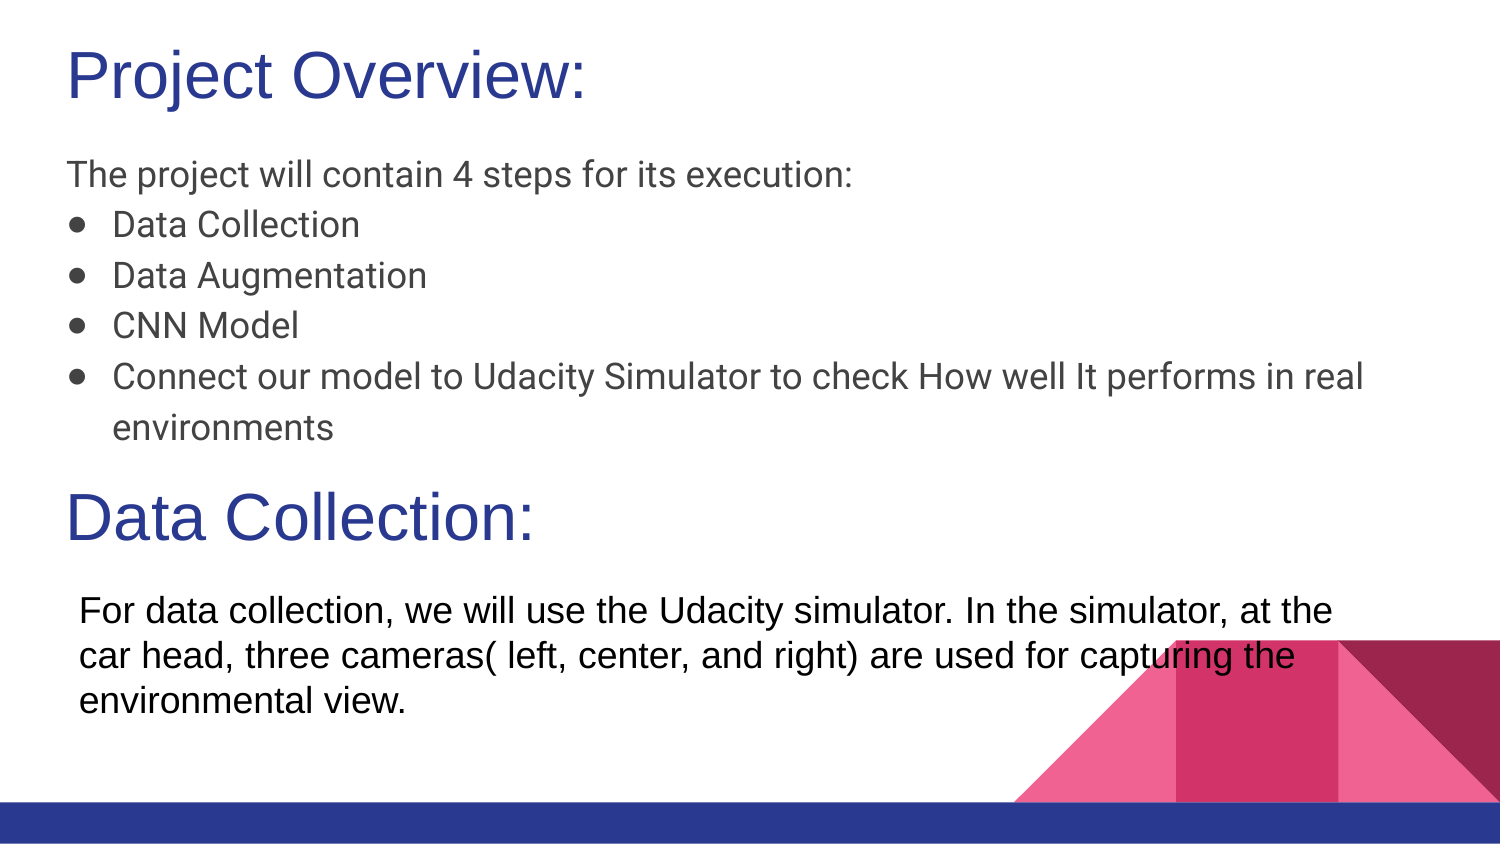

# Project Overview:
The project will contain 4 steps for its execution:
Data Collection
Data Augmentation
CNN Model
Connect our model to Udacity Simulator to check How well It performs in real environments
Data Collection:
For data collection, we will use the Udacity simulator. In the simulator, at the car head, three cameras( left, center, and right) are used for capturing the environmental view.